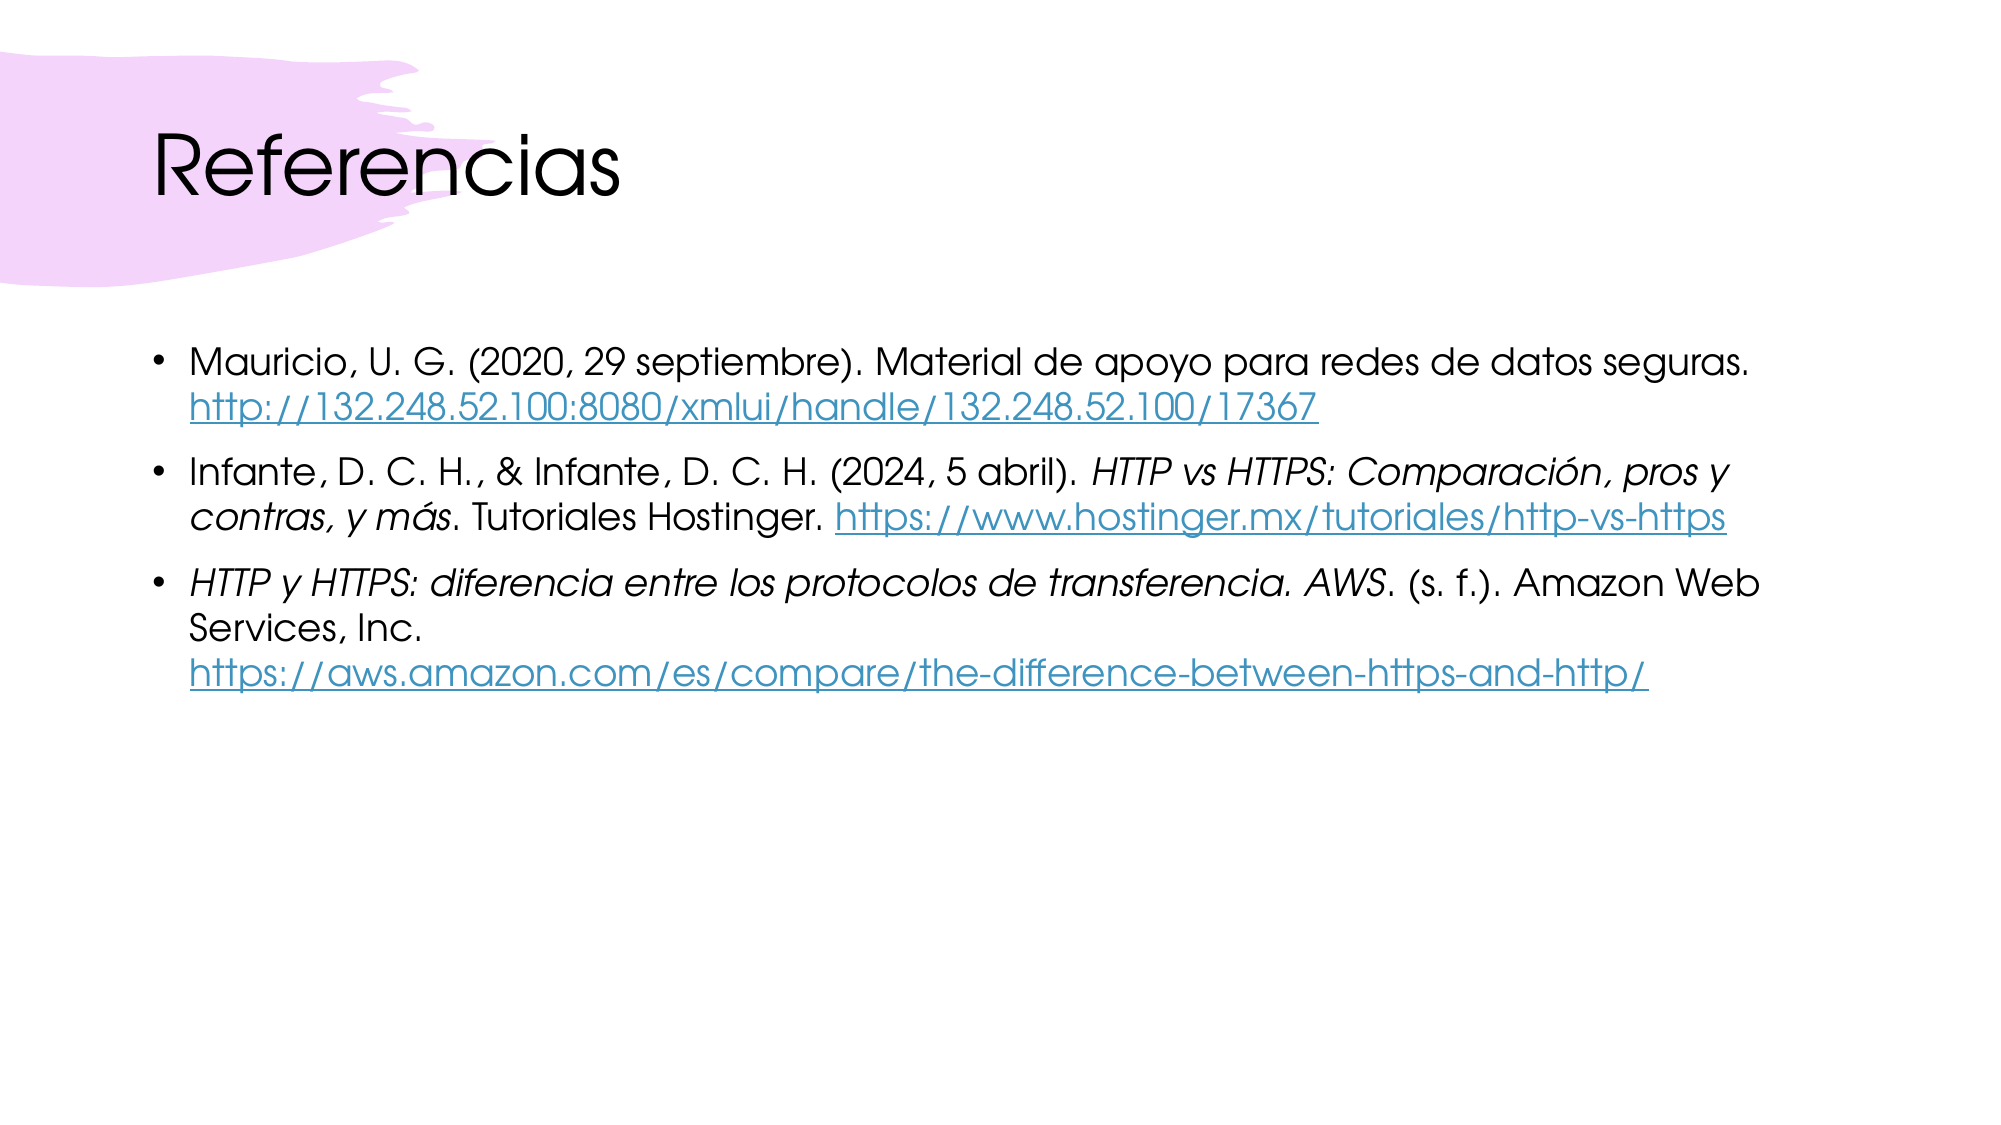

# Referencias
Mauricio, U. G. (2020, 29 septiembre). Material de apoyo para redes de datos seguras. http://132.248.52.100:8080/xmlui/handle/132.248.52.100/17367
Infante, D. C. H., & Infante, D. C. H. (2024, 5 abril). HTTP vs HTTPS: Comparación, pros y contras, y más. Tutoriales Hostinger. https://www.hostinger.mx/tutoriales/http-vs-https
HTTP y HTTPS: diferencia entre los protocolos de transferencia. AWS. (s. f.). Amazon Web Services, Inc. https://aws.amazon.com/es/compare/the-difference-between-https-and-http/